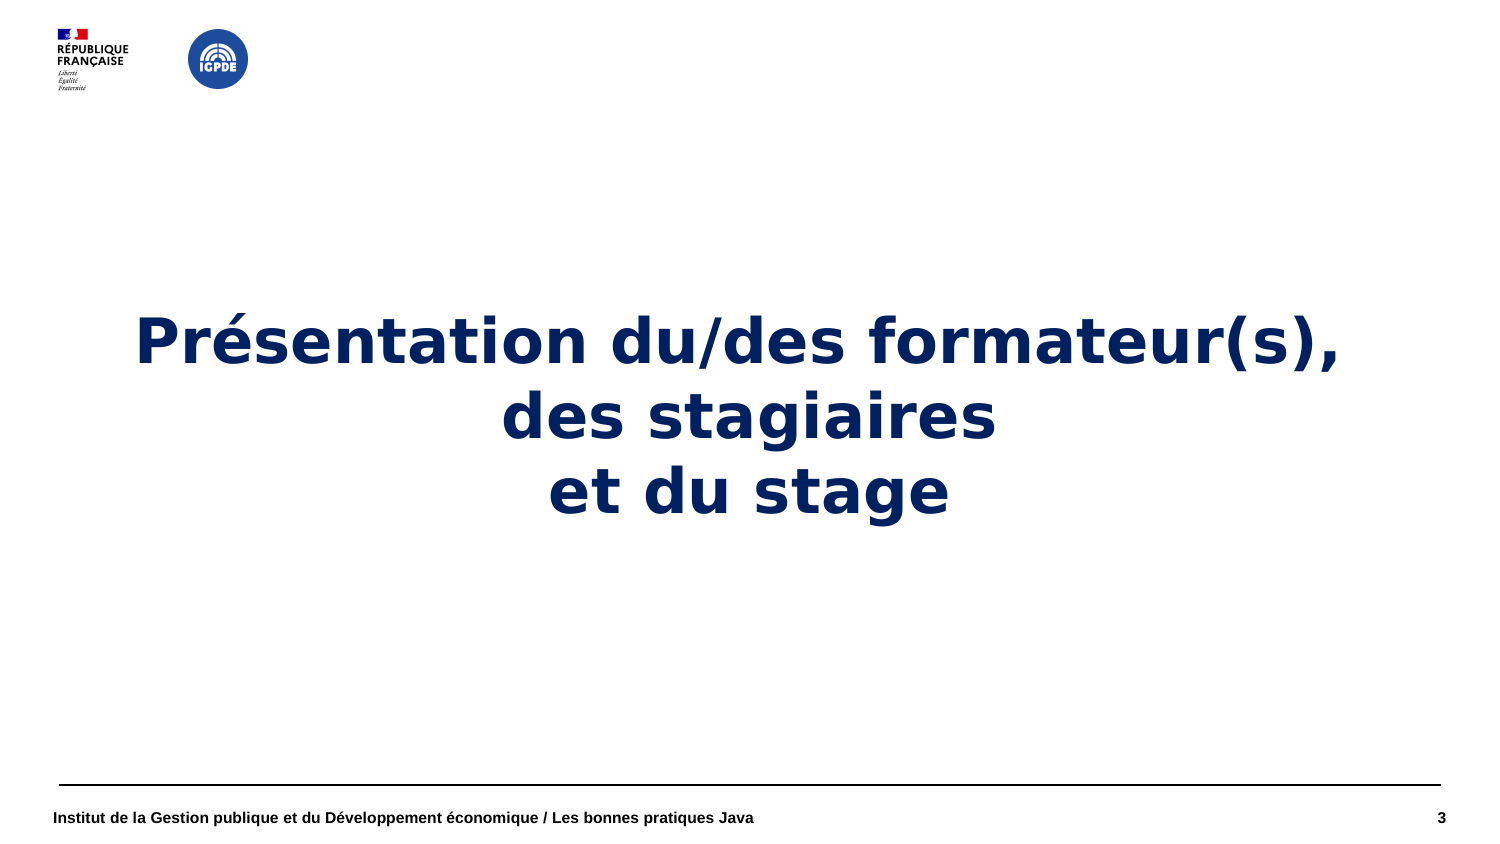

Présentation du/des formateur(s),
des stagiaires
et du stage
Institut de la Gestion publique et du Développement économique / Les bonnes pratiques Java
3